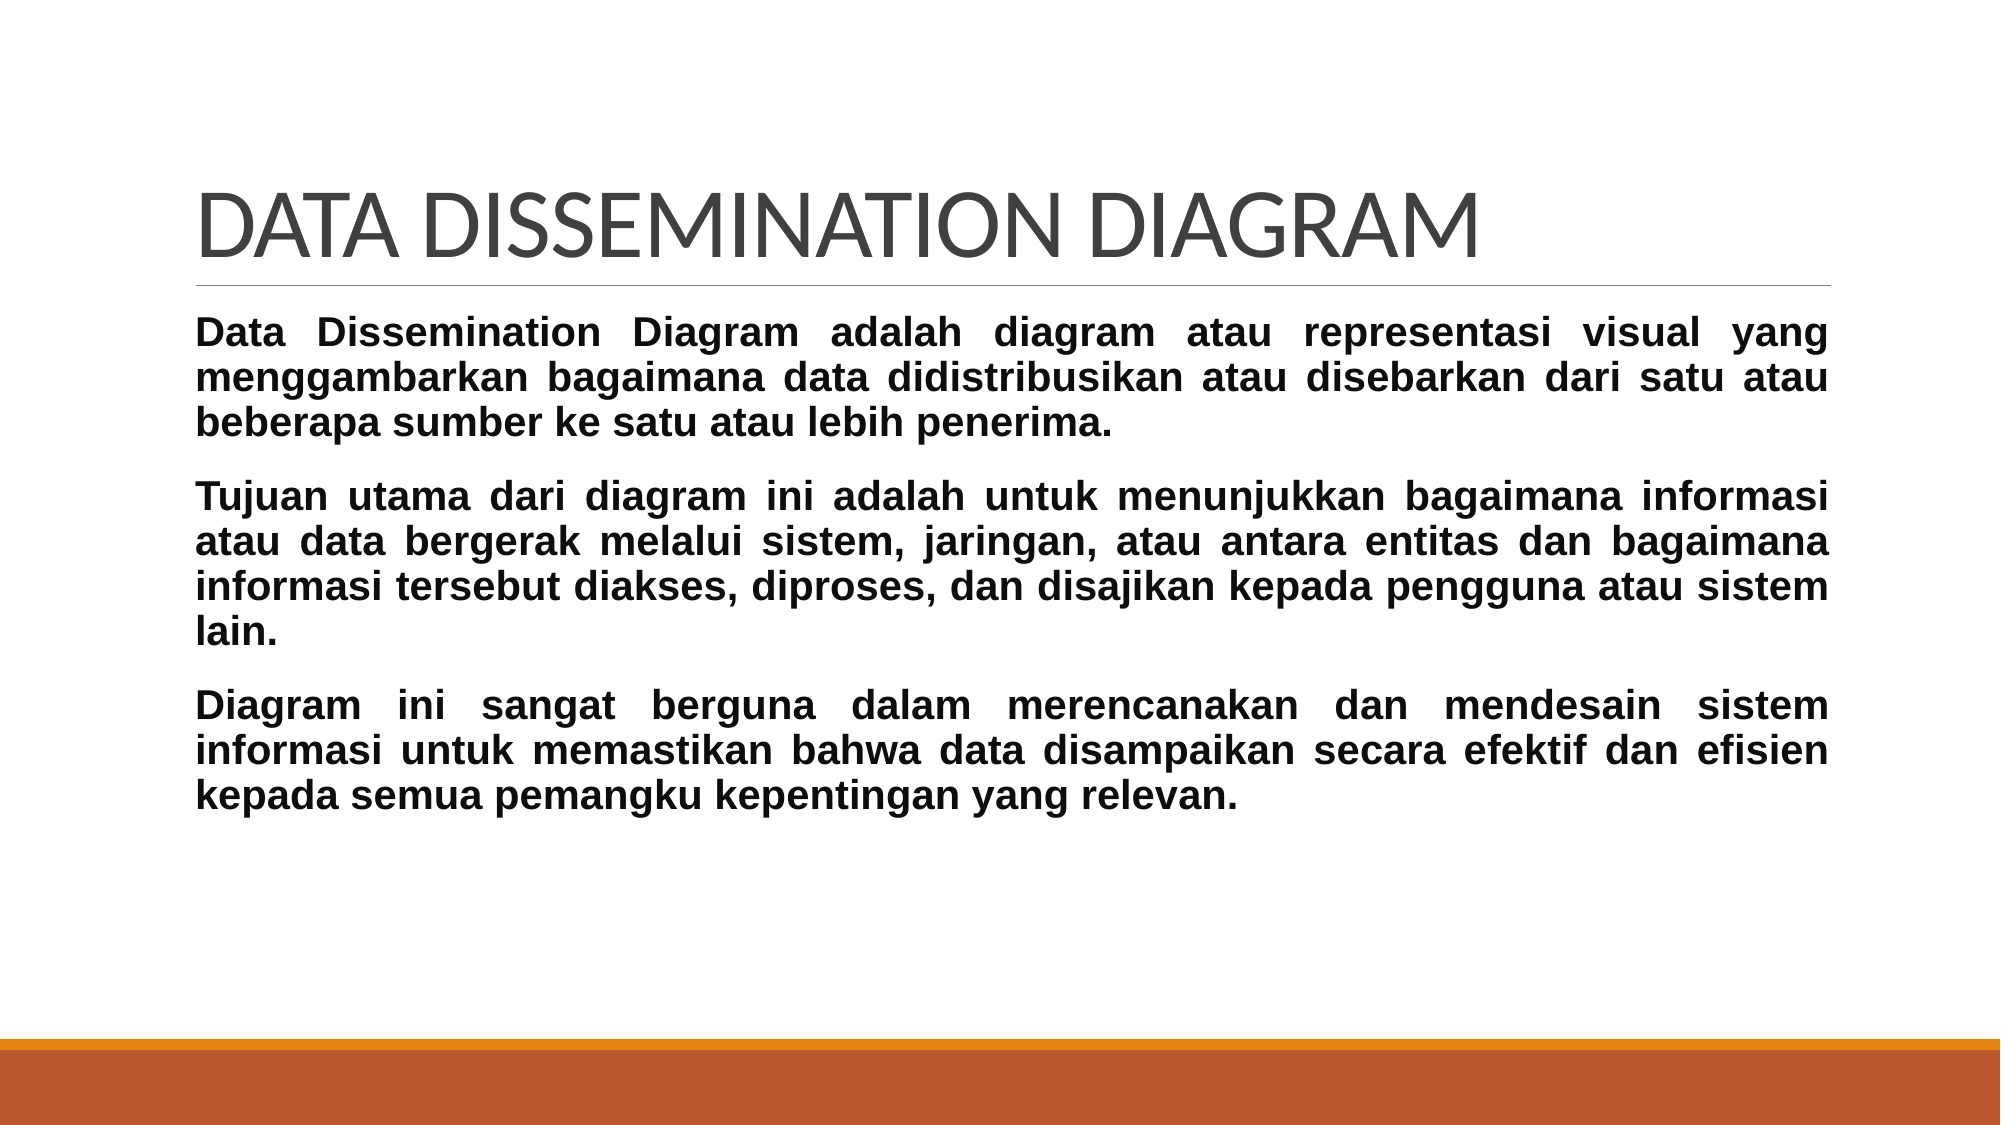

# DATA DISSEMINATION DIAGRAM
Data Dissemination Diagram adalah diagram atau representasi visual yang menggambarkan bagaimana data didistribusikan atau disebarkan dari satu atau beberapa sumber ke satu atau lebih penerima.
Tujuan utama dari diagram ini adalah untuk menunjukkan bagaimana informasi atau data bergerak melalui sistem, jaringan, atau antara entitas dan bagaimana informasi tersebut diakses, diproses, dan disajikan kepada pengguna atau sistem lain.
Diagram ini sangat berguna dalam merencanakan dan mendesain sistem informasi untuk memastikan bahwa data disampaikan secara efektif dan efisien kepada semua pemangku kepentingan yang relevan.